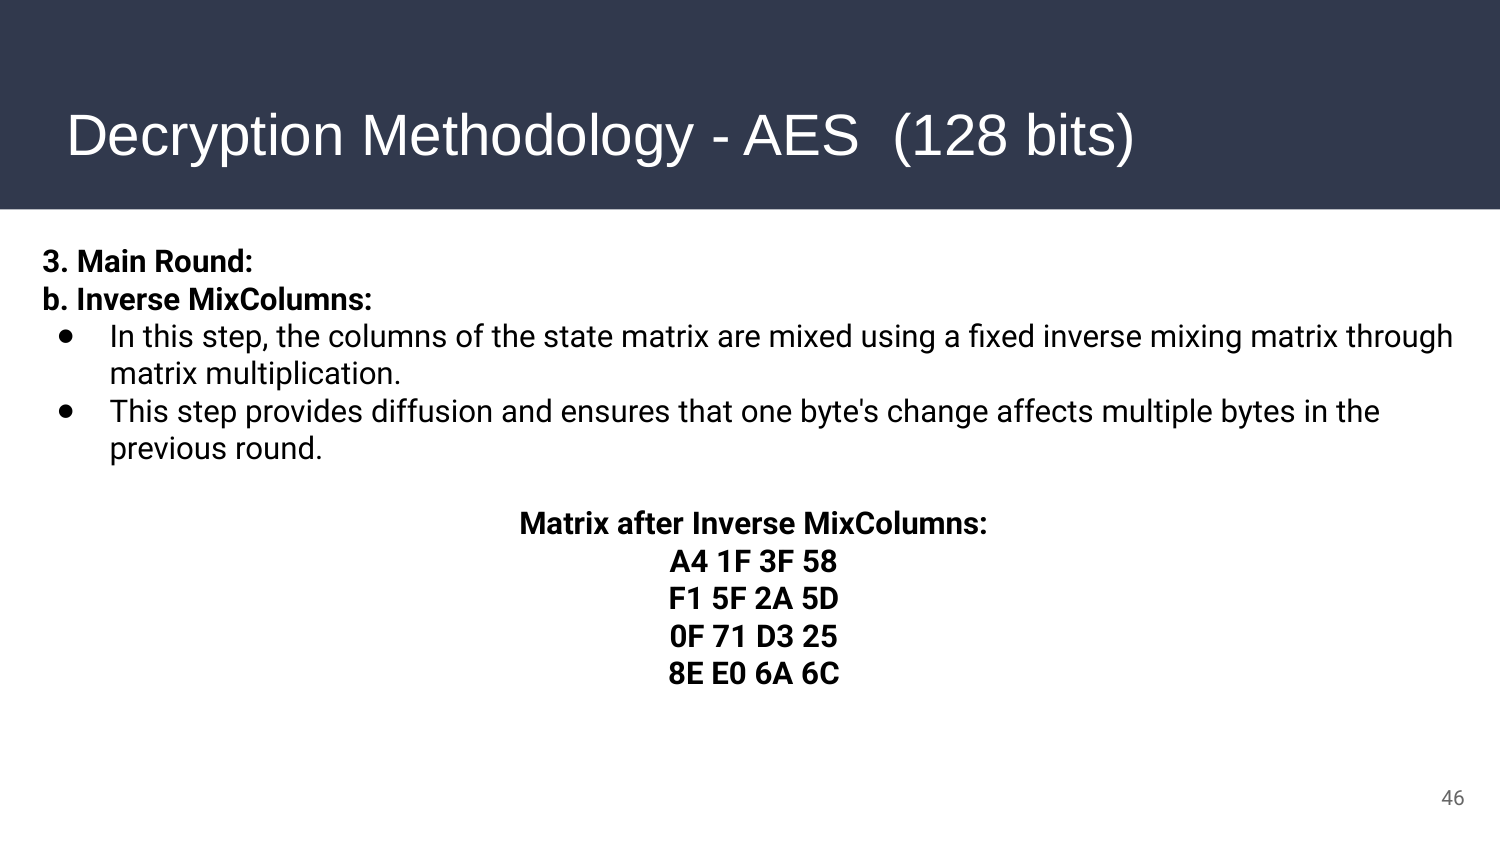

# Decryption Methodology - AES  (128 bits)
 3. Main Round:
 b. Inverse MixColumns:
In this step, the columns of the state matrix are mixed using a fixed inverse mixing matrix through matrix multiplication.
This step provides diffusion and ensures that one byte's change affects multiple bytes in the previous round.

Matrix after Inverse MixColumns:
A4 1F 3F 58
F1 5F 2A 5D
0F 71 D3 25
8E E0 6A 6C

46